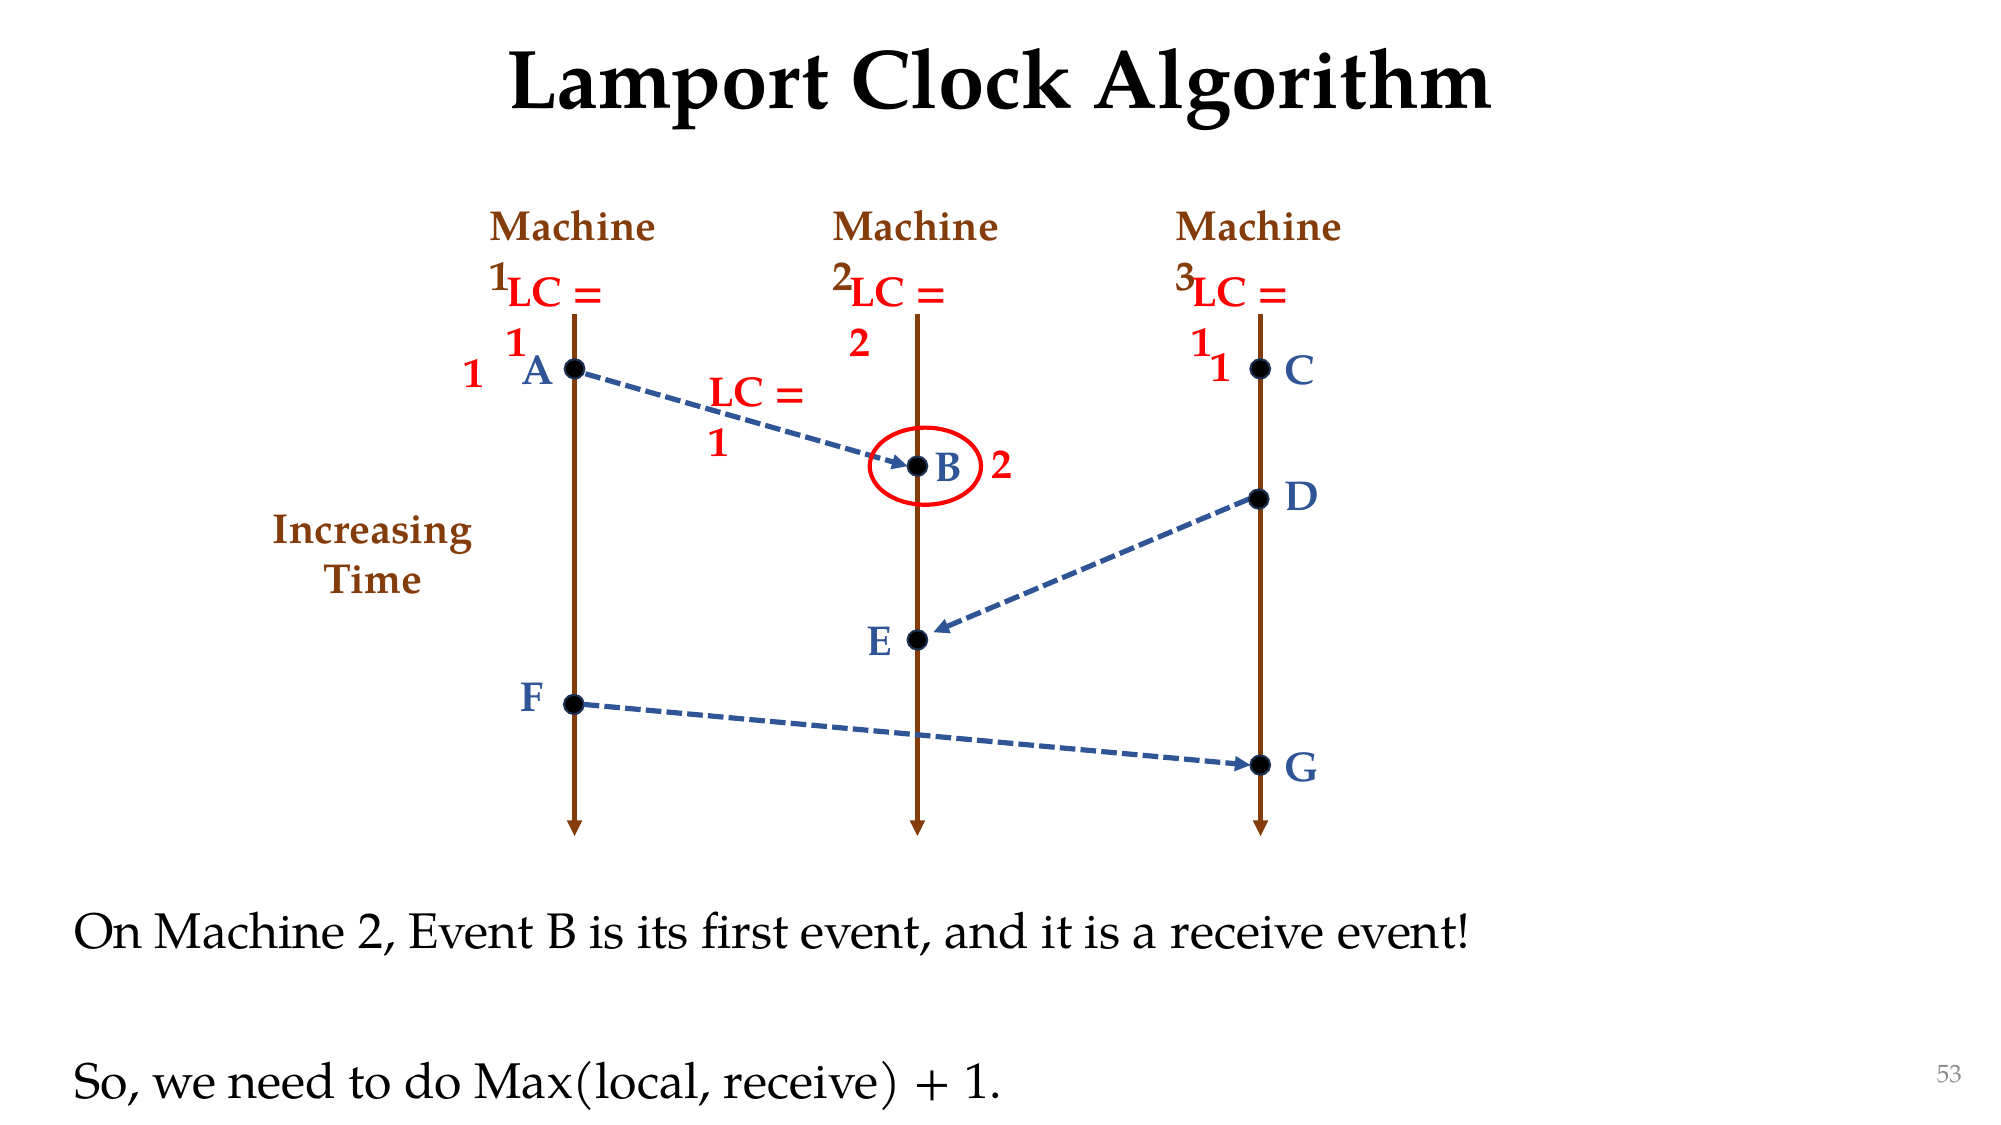

# Lamport Clock Algorithm
Machine 1
Machine 2
Machine 3
LC = 1
LC = 2
LC = 1
1
A
C
1
LC = 1

2
B

D

Increasing
Time
E

F

G

On Machine 2, Event B is its first event, and it is a receive event!

So, we need to do Max(local, receive) + 1.
53